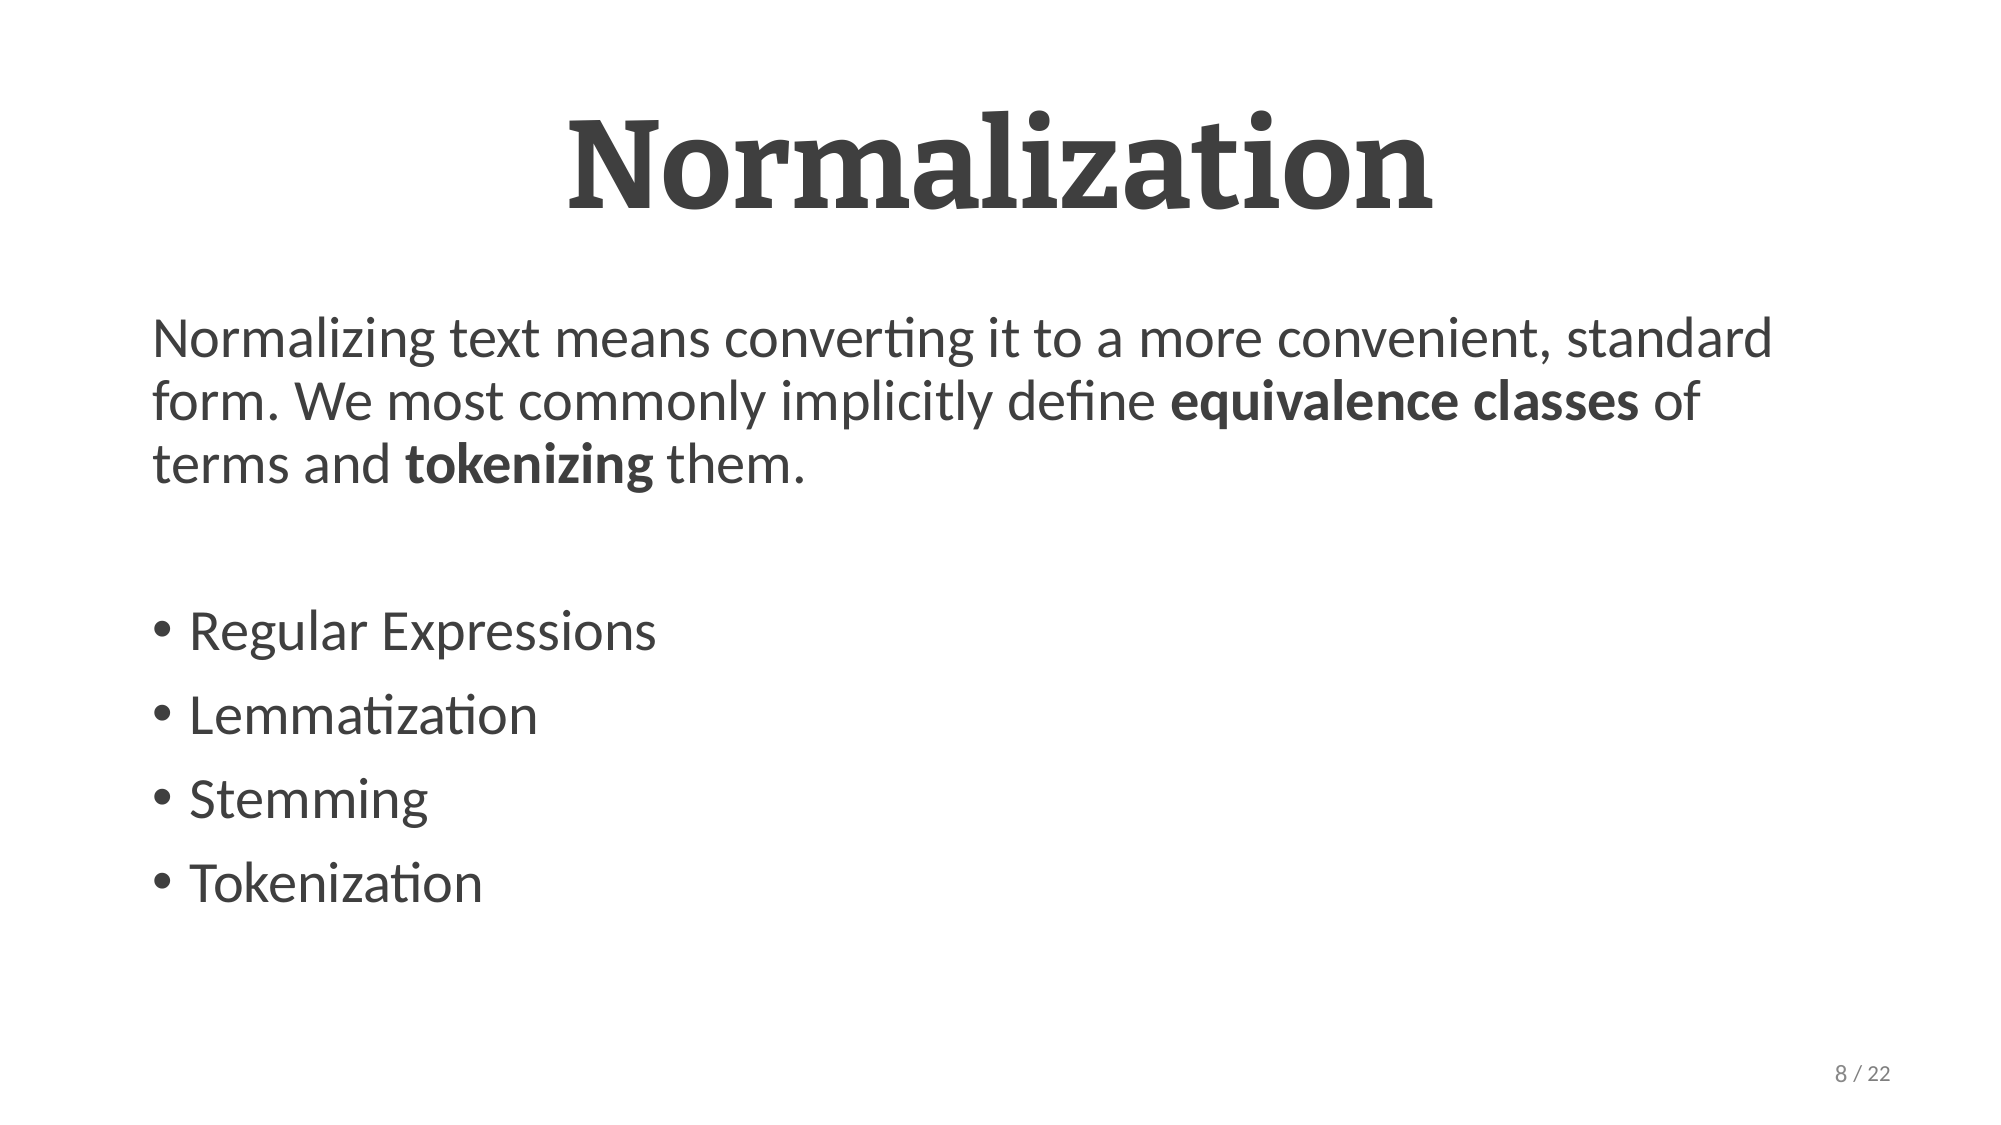

# Normalization
Normalizing text means converting it to a more convenient, standard form. We most commonly implicitly define equivalence classes of terms and tokenizing them.

Regular Expressions
Lemmatization
Stemming
Tokenization

8